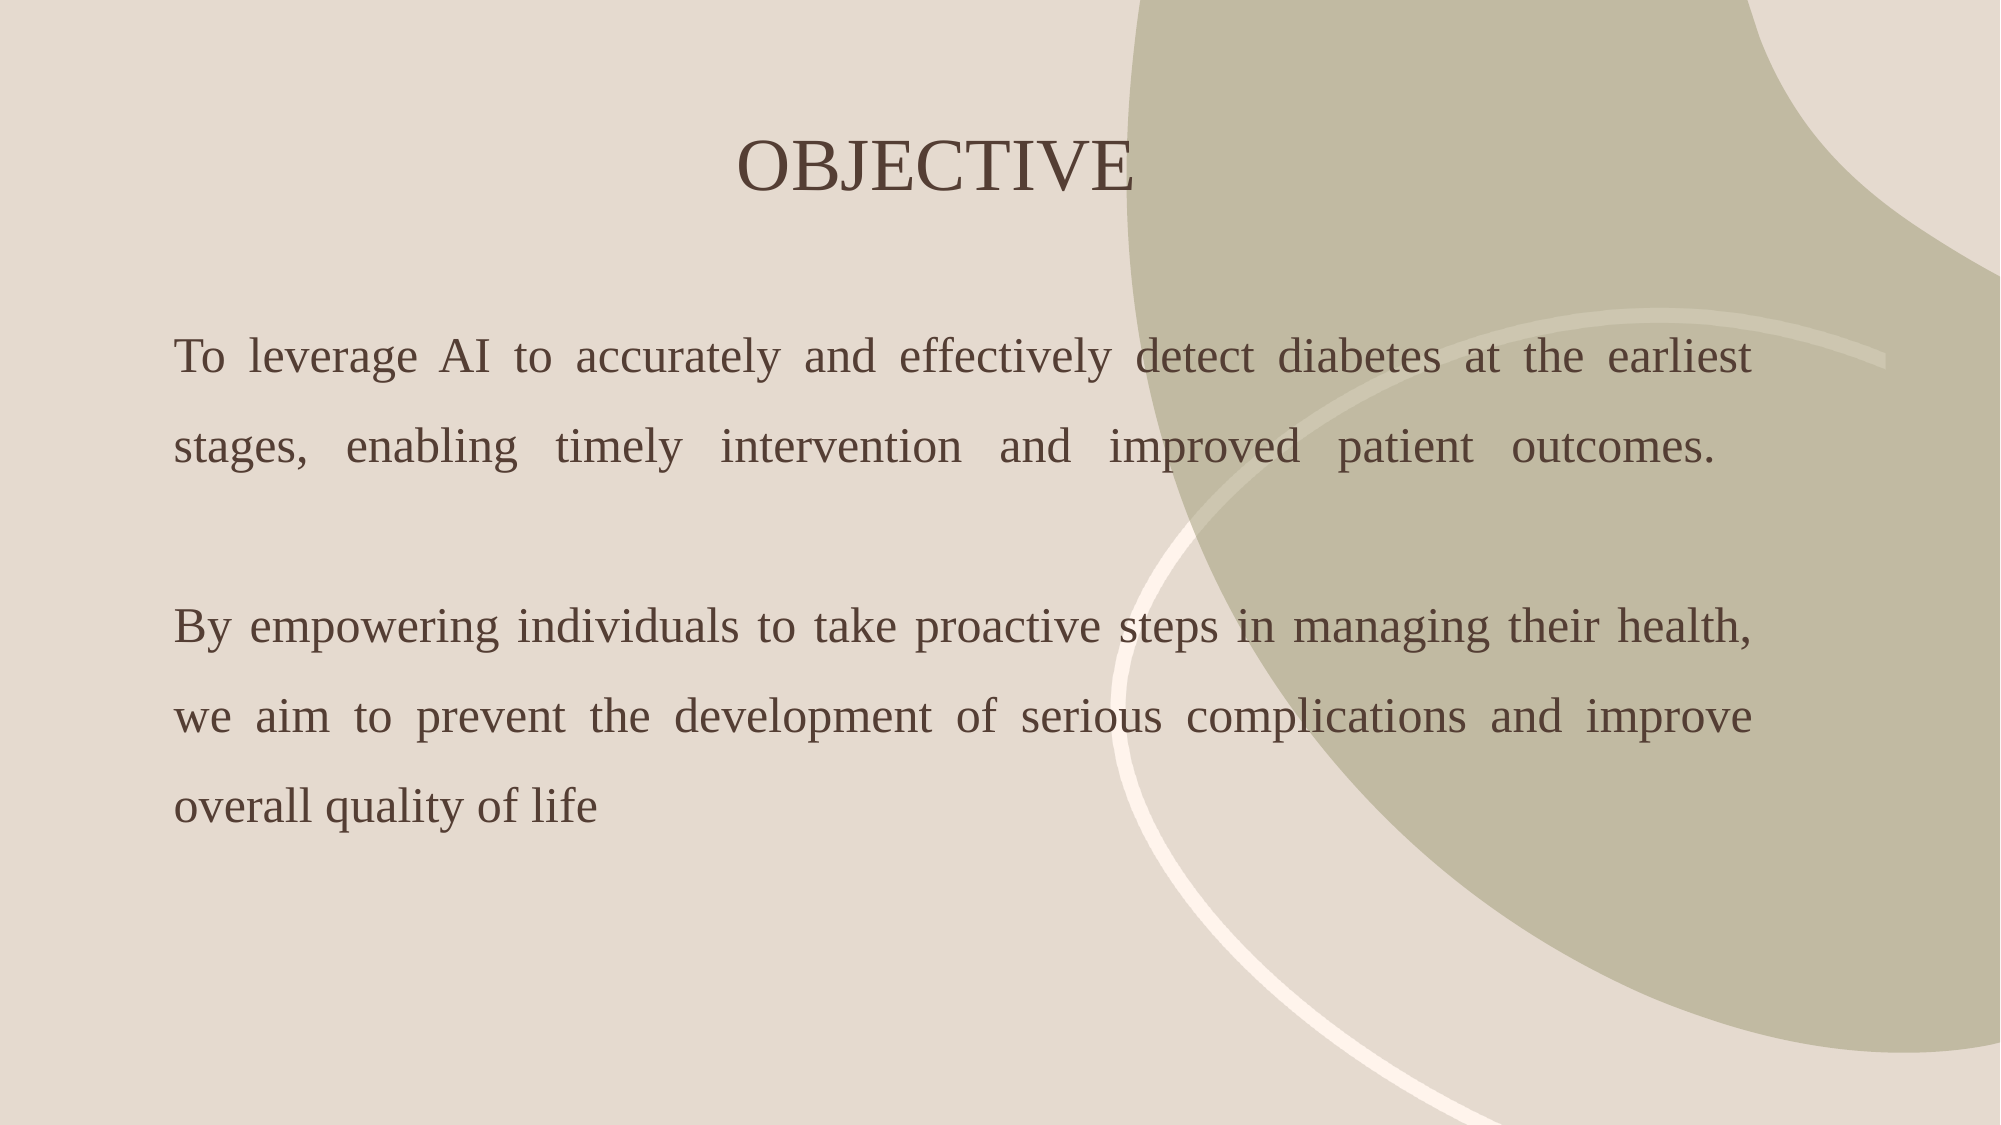

# To leverage AI to accurately and effectively detect diabetes at the earliest stages, enabling timely intervention and improved patient outcomes. By empowering individuals to take proactive steps in managing their health, we aim to prevent the development of serious complications and improve overall quality of life
OBJECTIVE